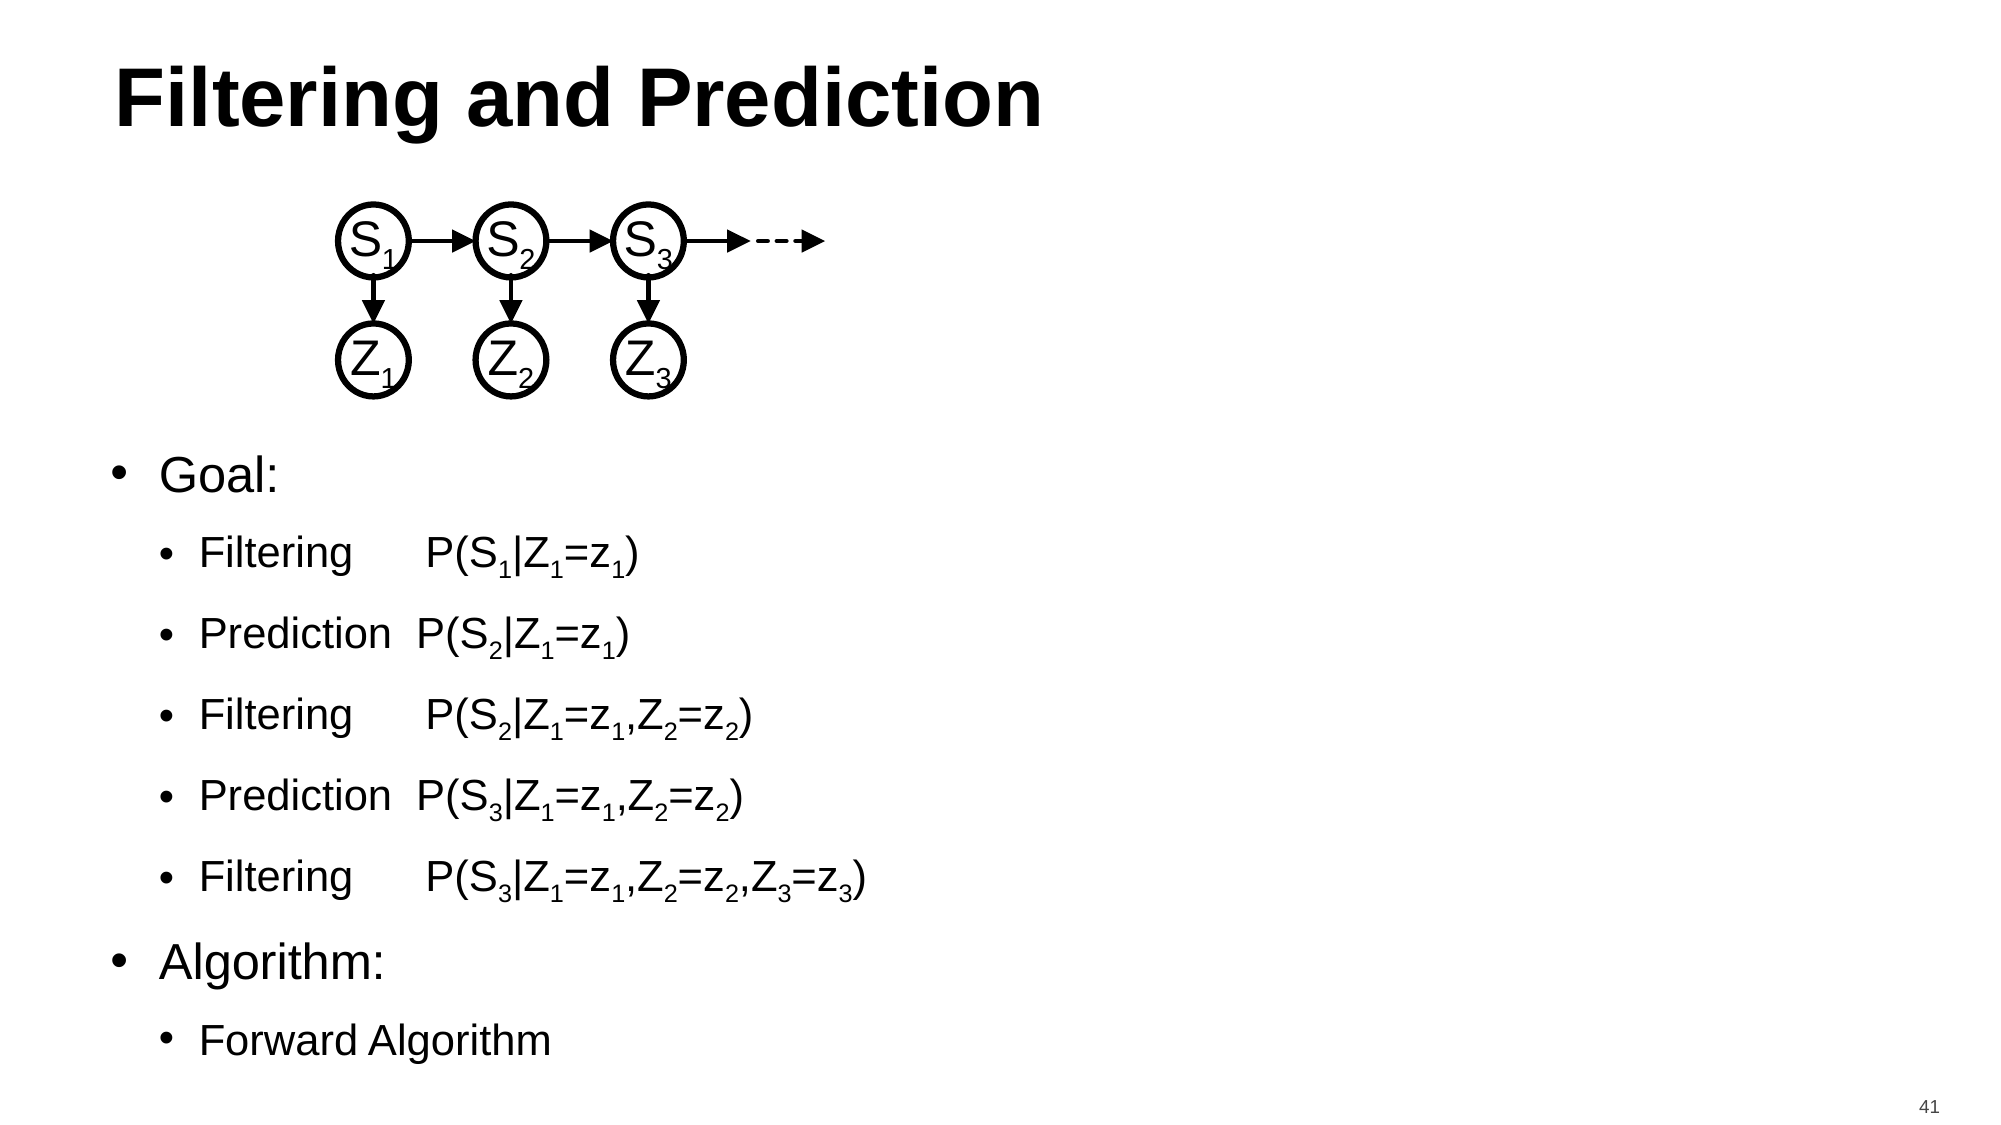

# Filtering and Prediction
S1
S2
S3
Z1
Z2
Z3
Goal:
Filtering      P(S1|Z1=z1)
Prediction  P(S2|Z1=z1)
Filtering      P(S2|Z1=z1,Z2=z2)
Prediction  P(S3|Z1=z1,Z2=z2)
Filtering      P(S3|Z1=z1,Z2=z2,Z3=z3)
Algorithm:
Forward Algorithm
41